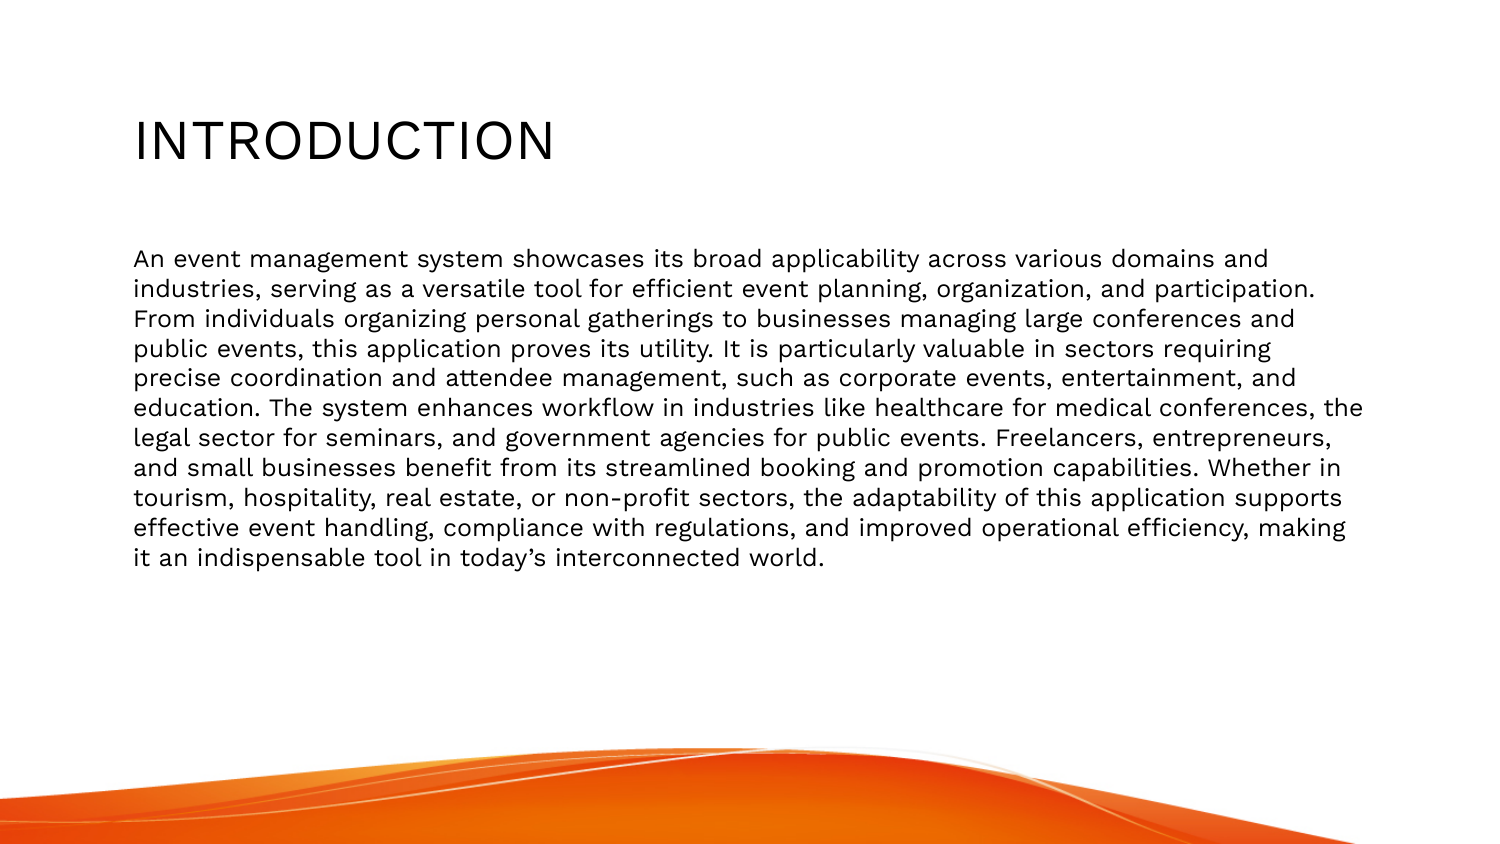

# INTRODUCTION
An event management system showcases its broad applicability across various domains and industries, serving as a versatile tool for efficient event planning, organization, and participation. From individuals organizing personal gatherings to businesses managing large conferences and public events, this application proves its utility. It is particularly valuable in sectors requiring precise coordination and attendee management, such as corporate events, entertainment, and education. The system enhances workflow in industries like healthcare for medical conferences, the legal sector for seminars, and government agencies for public events. Freelancers, entrepreneurs, and small businesses benefit from its streamlined booking and promotion capabilities. Whether in tourism, hospitality, real estate, or non-profit sectors, the adaptability of this application supports effective event handling, compliance with regulations, and improved operational efficiency, making it an indispensable tool in today’s interconnected world.